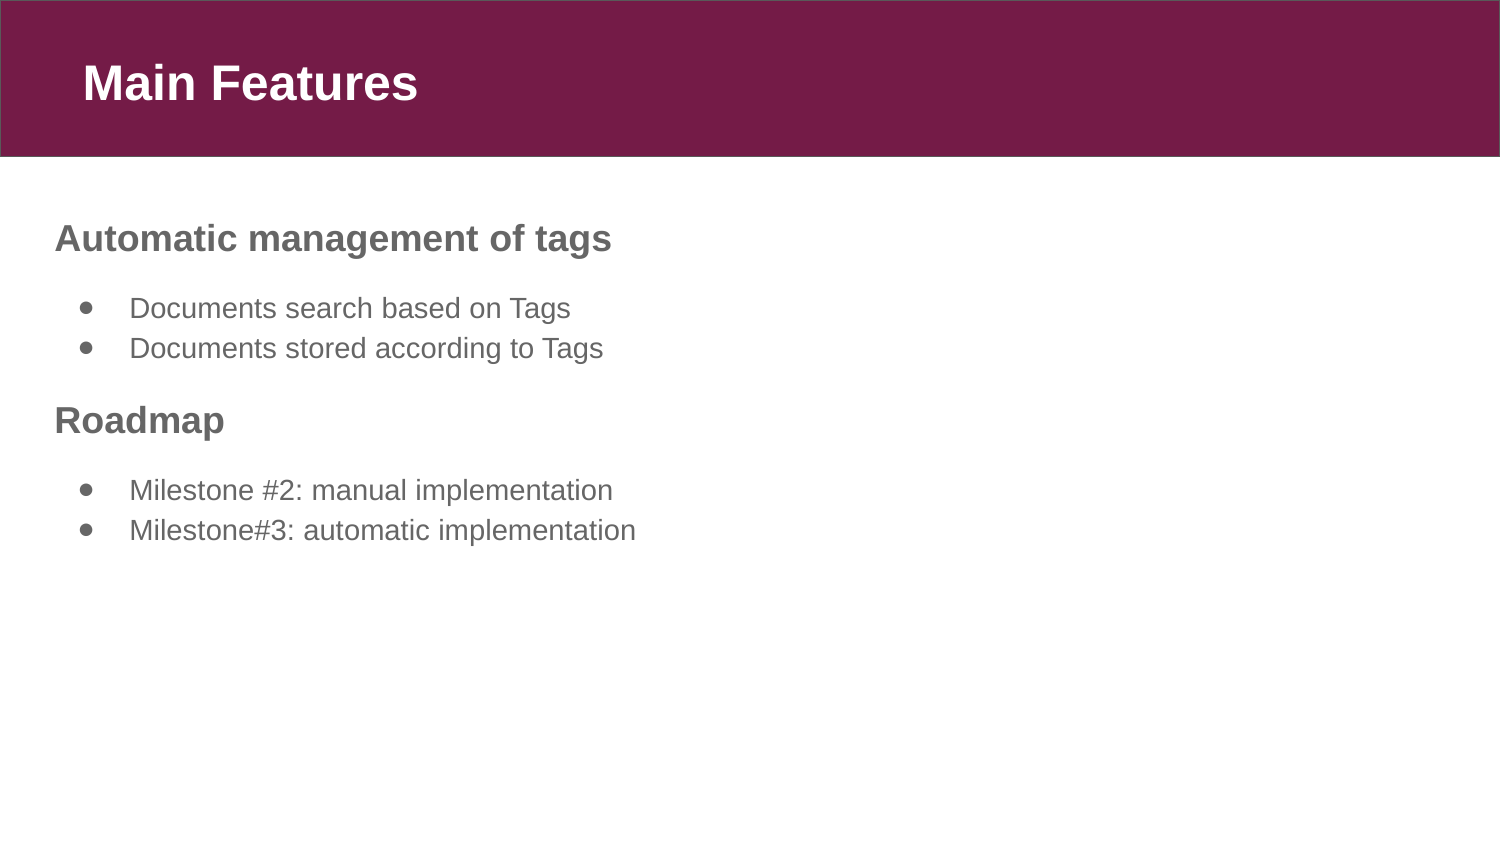

Main Features
# Main features SEE WIKI
Automatic management of tags
Documents search based on Tags
Documents stored according to Tags
Roadmap
Milestone #2: manual implementation
Milestone#3: automatic implementation